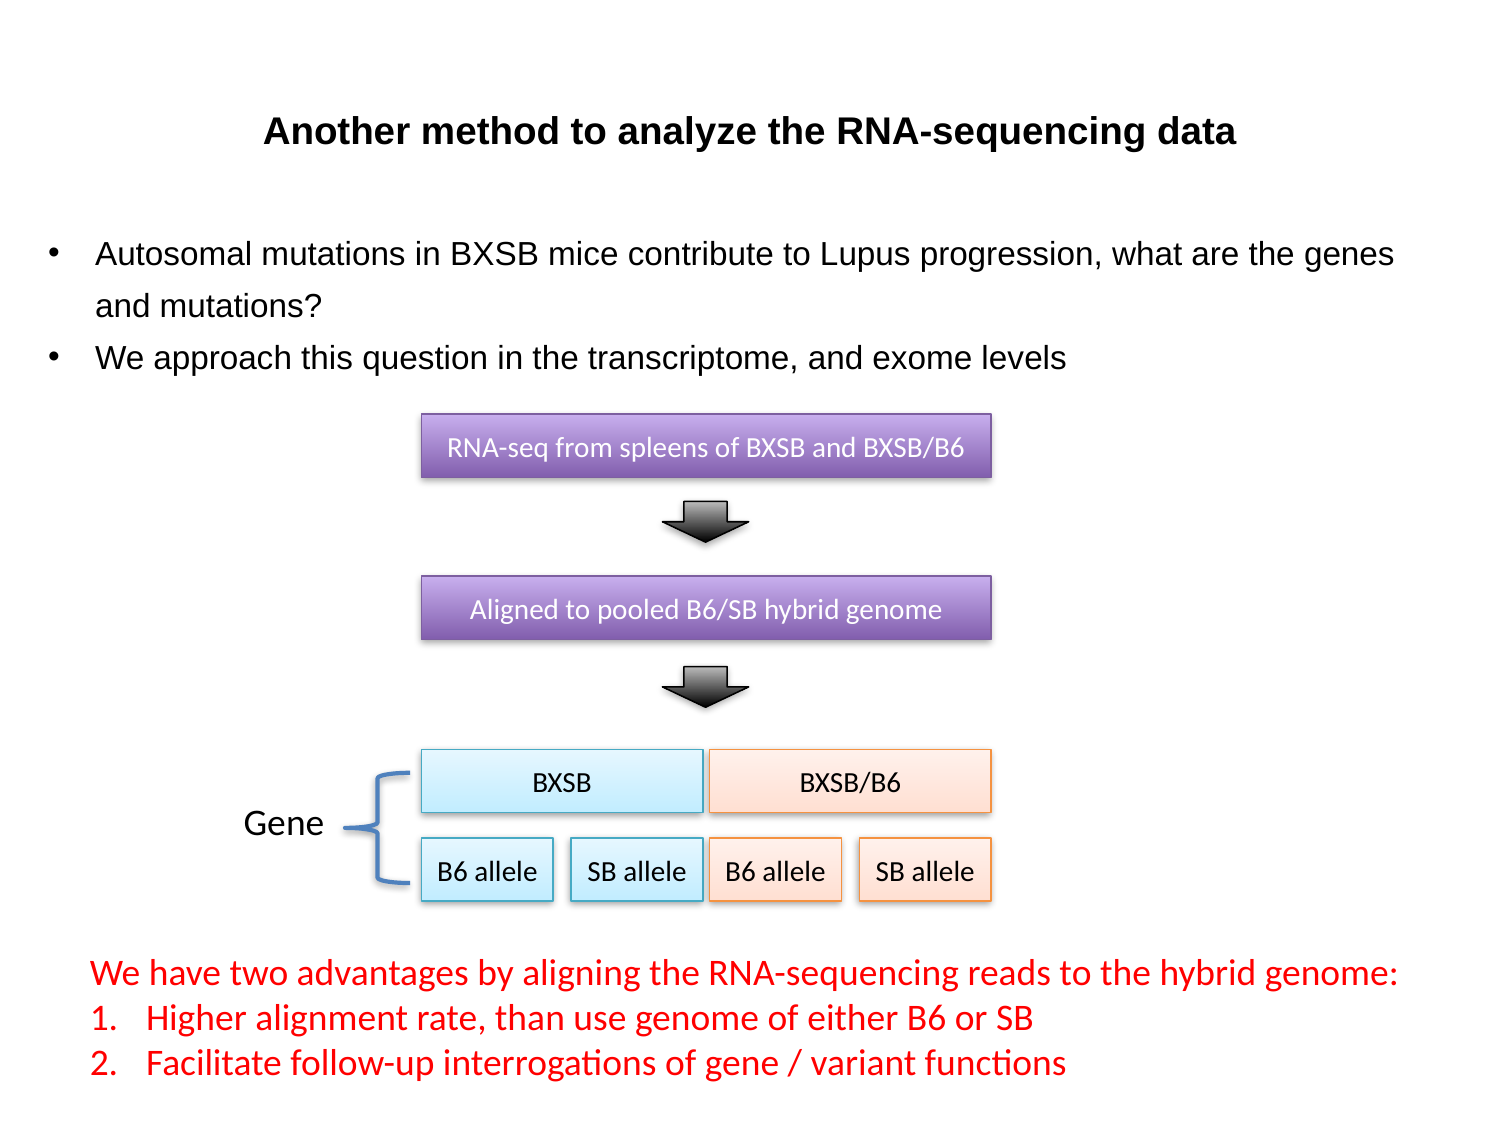

# Another method to analyze the RNA-sequencing data
Autosomal mutations in BXSB mice contribute to Lupus progression, what are the genes and mutations?
We approach this question in the transcriptome, and exome levels
RNA-seq from spleens of BXSB and BXSB/B6

Aligned to pooled B6/SB hybrid genome

BXSB
BXSB/B6

Gene
B6 allele
B6 allele
SB allele
SB allele
We have two advantages by aligning the RNA-sequencing reads to the hybrid genome:
Higher alignment rate, than use genome of either B6 or SB
Facilitate follow-up interrogations of gene / variant functions